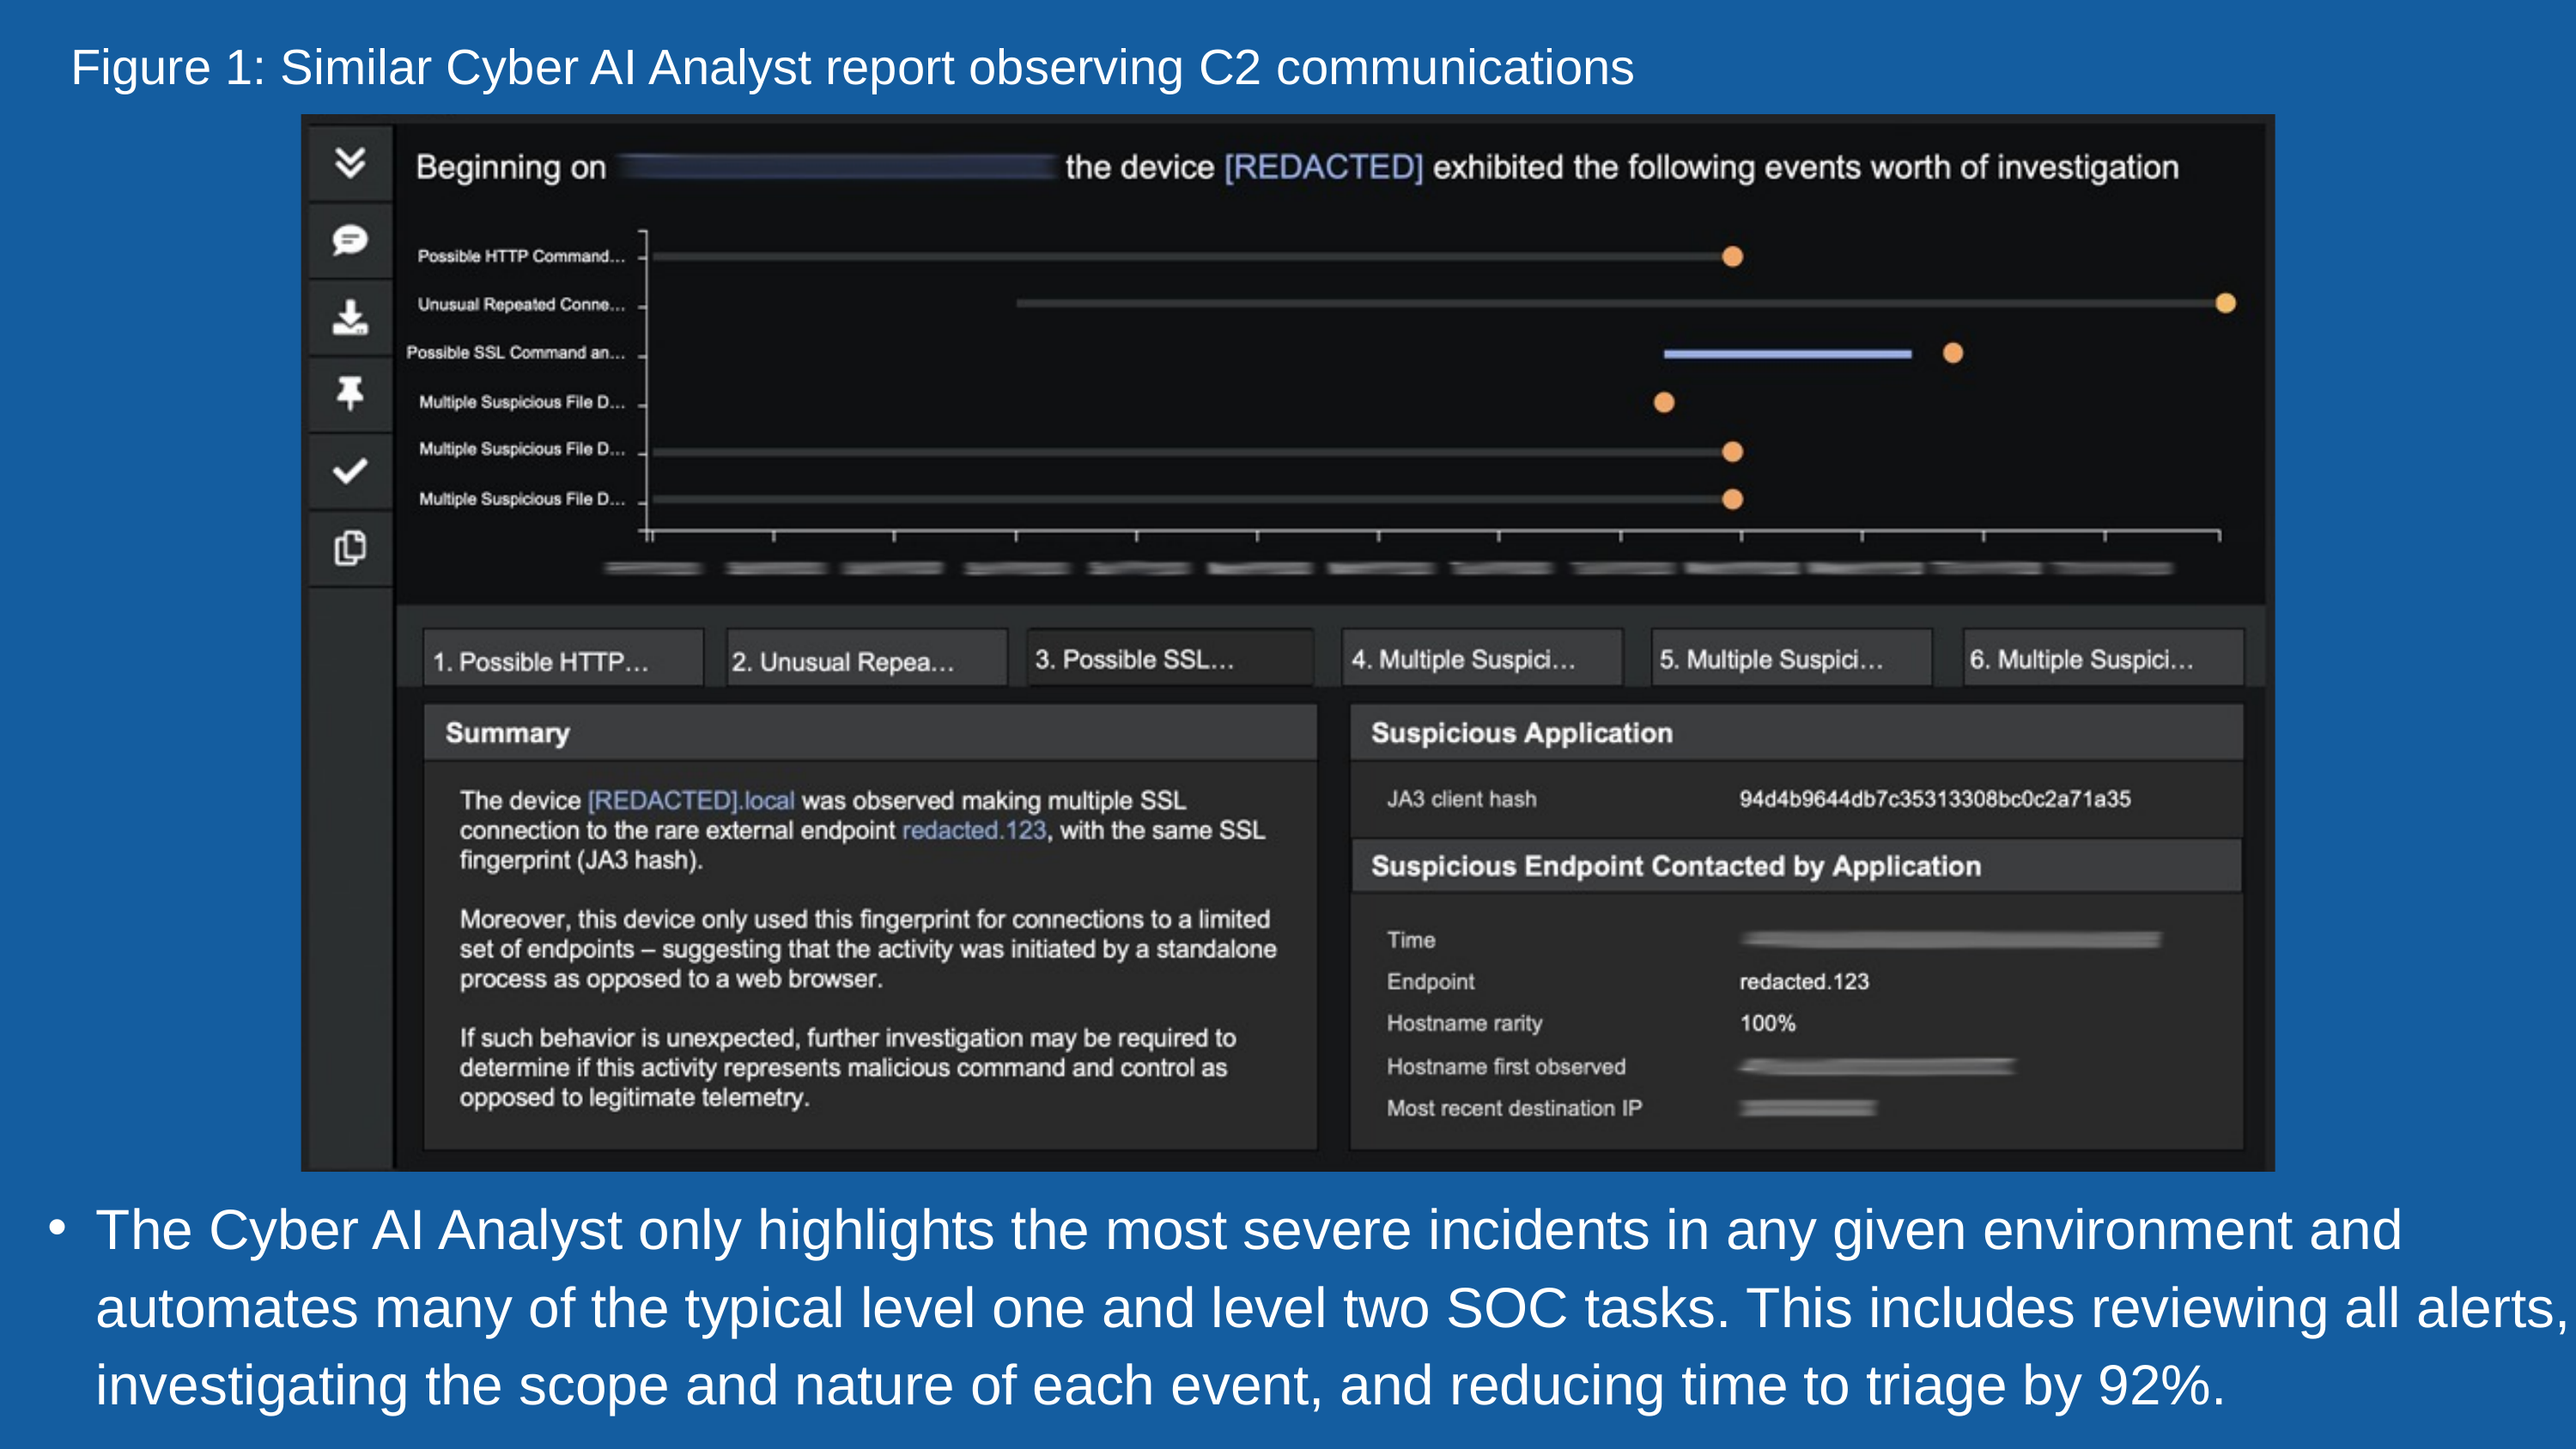

Figure 1: Similar Cyber AI Analyst report observing C2 communications

The Cyber AI Analyst only highlights the most severe incidents in any given environment and automates many of the typical level one and level two SOC tasks. This includes reviewing all alerts, investigating the scope and nature of each event, and reducing time to triage by 92%.